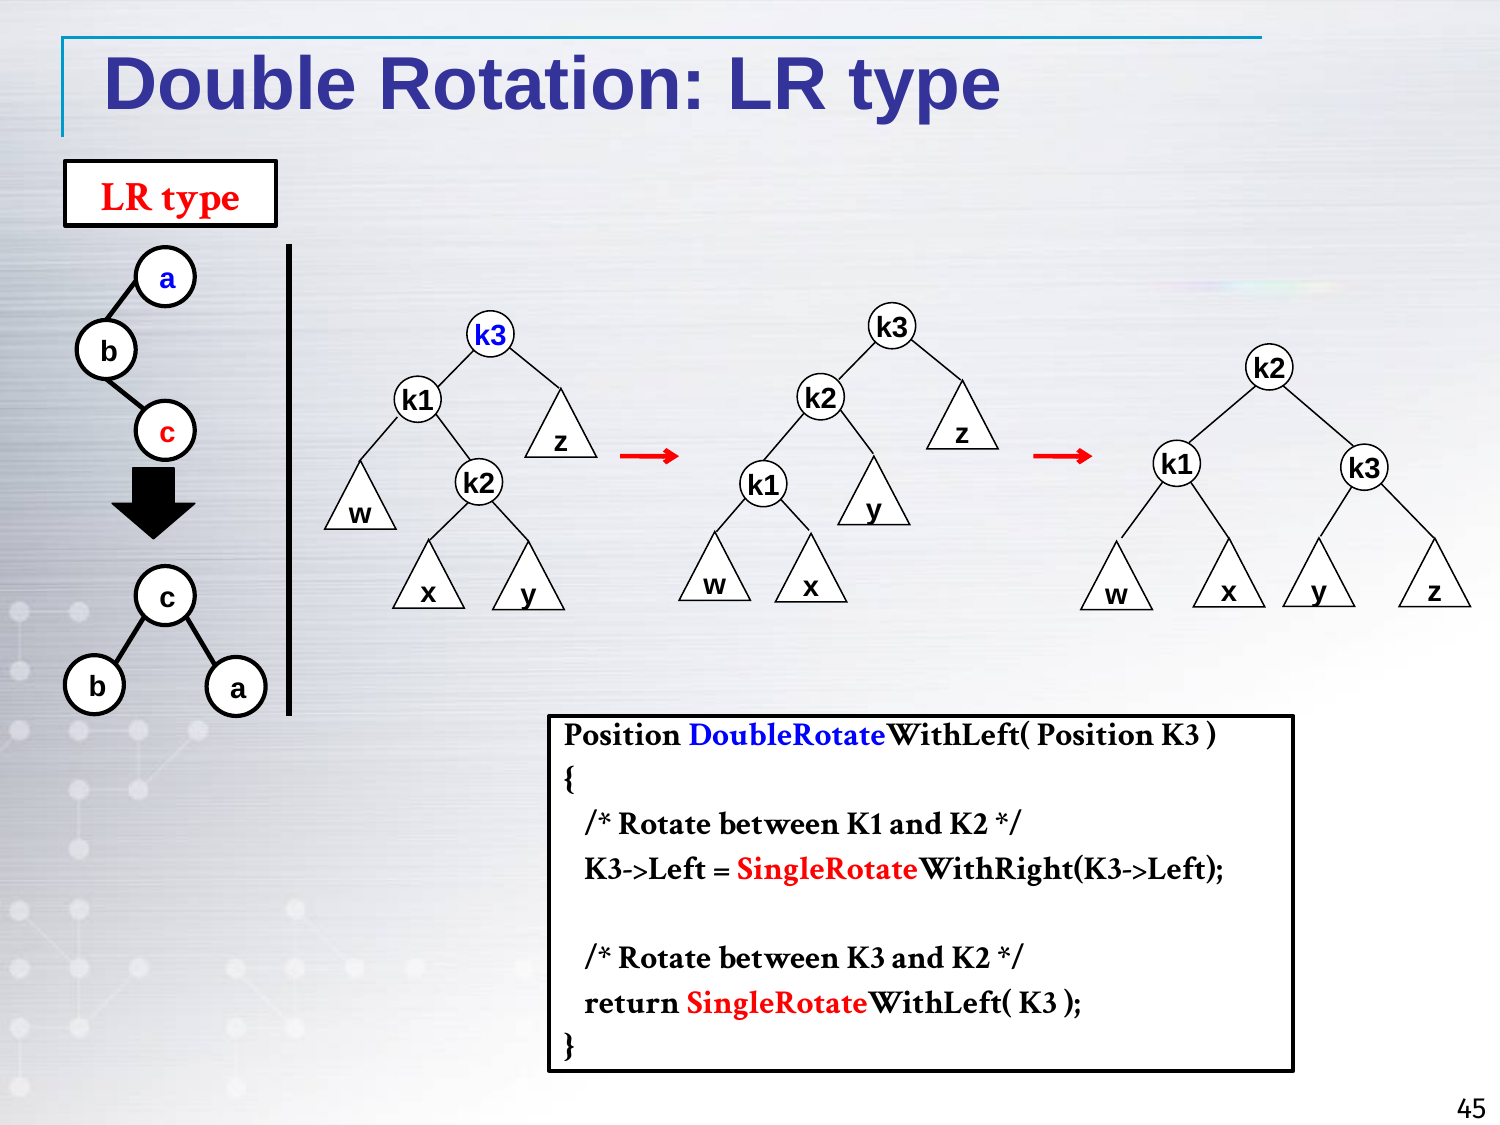

Double Rotation: LR type
LR type
a
k3
k3

k1
z

k2
w

x
y
b

k2

k1
k3

y
x
z
w
k2
z
c

y

k1

w
x
c
b
a
Position DoubleRotateWithLeft( Position K3 )
{
   /* Rotate between K1 and K2 */
   K3->Left = SingleRotateWithRight(K3->Left);

   /* Rotate between K3 and K2 */
   return SingleRotateWithLeft( K3 );
}
45